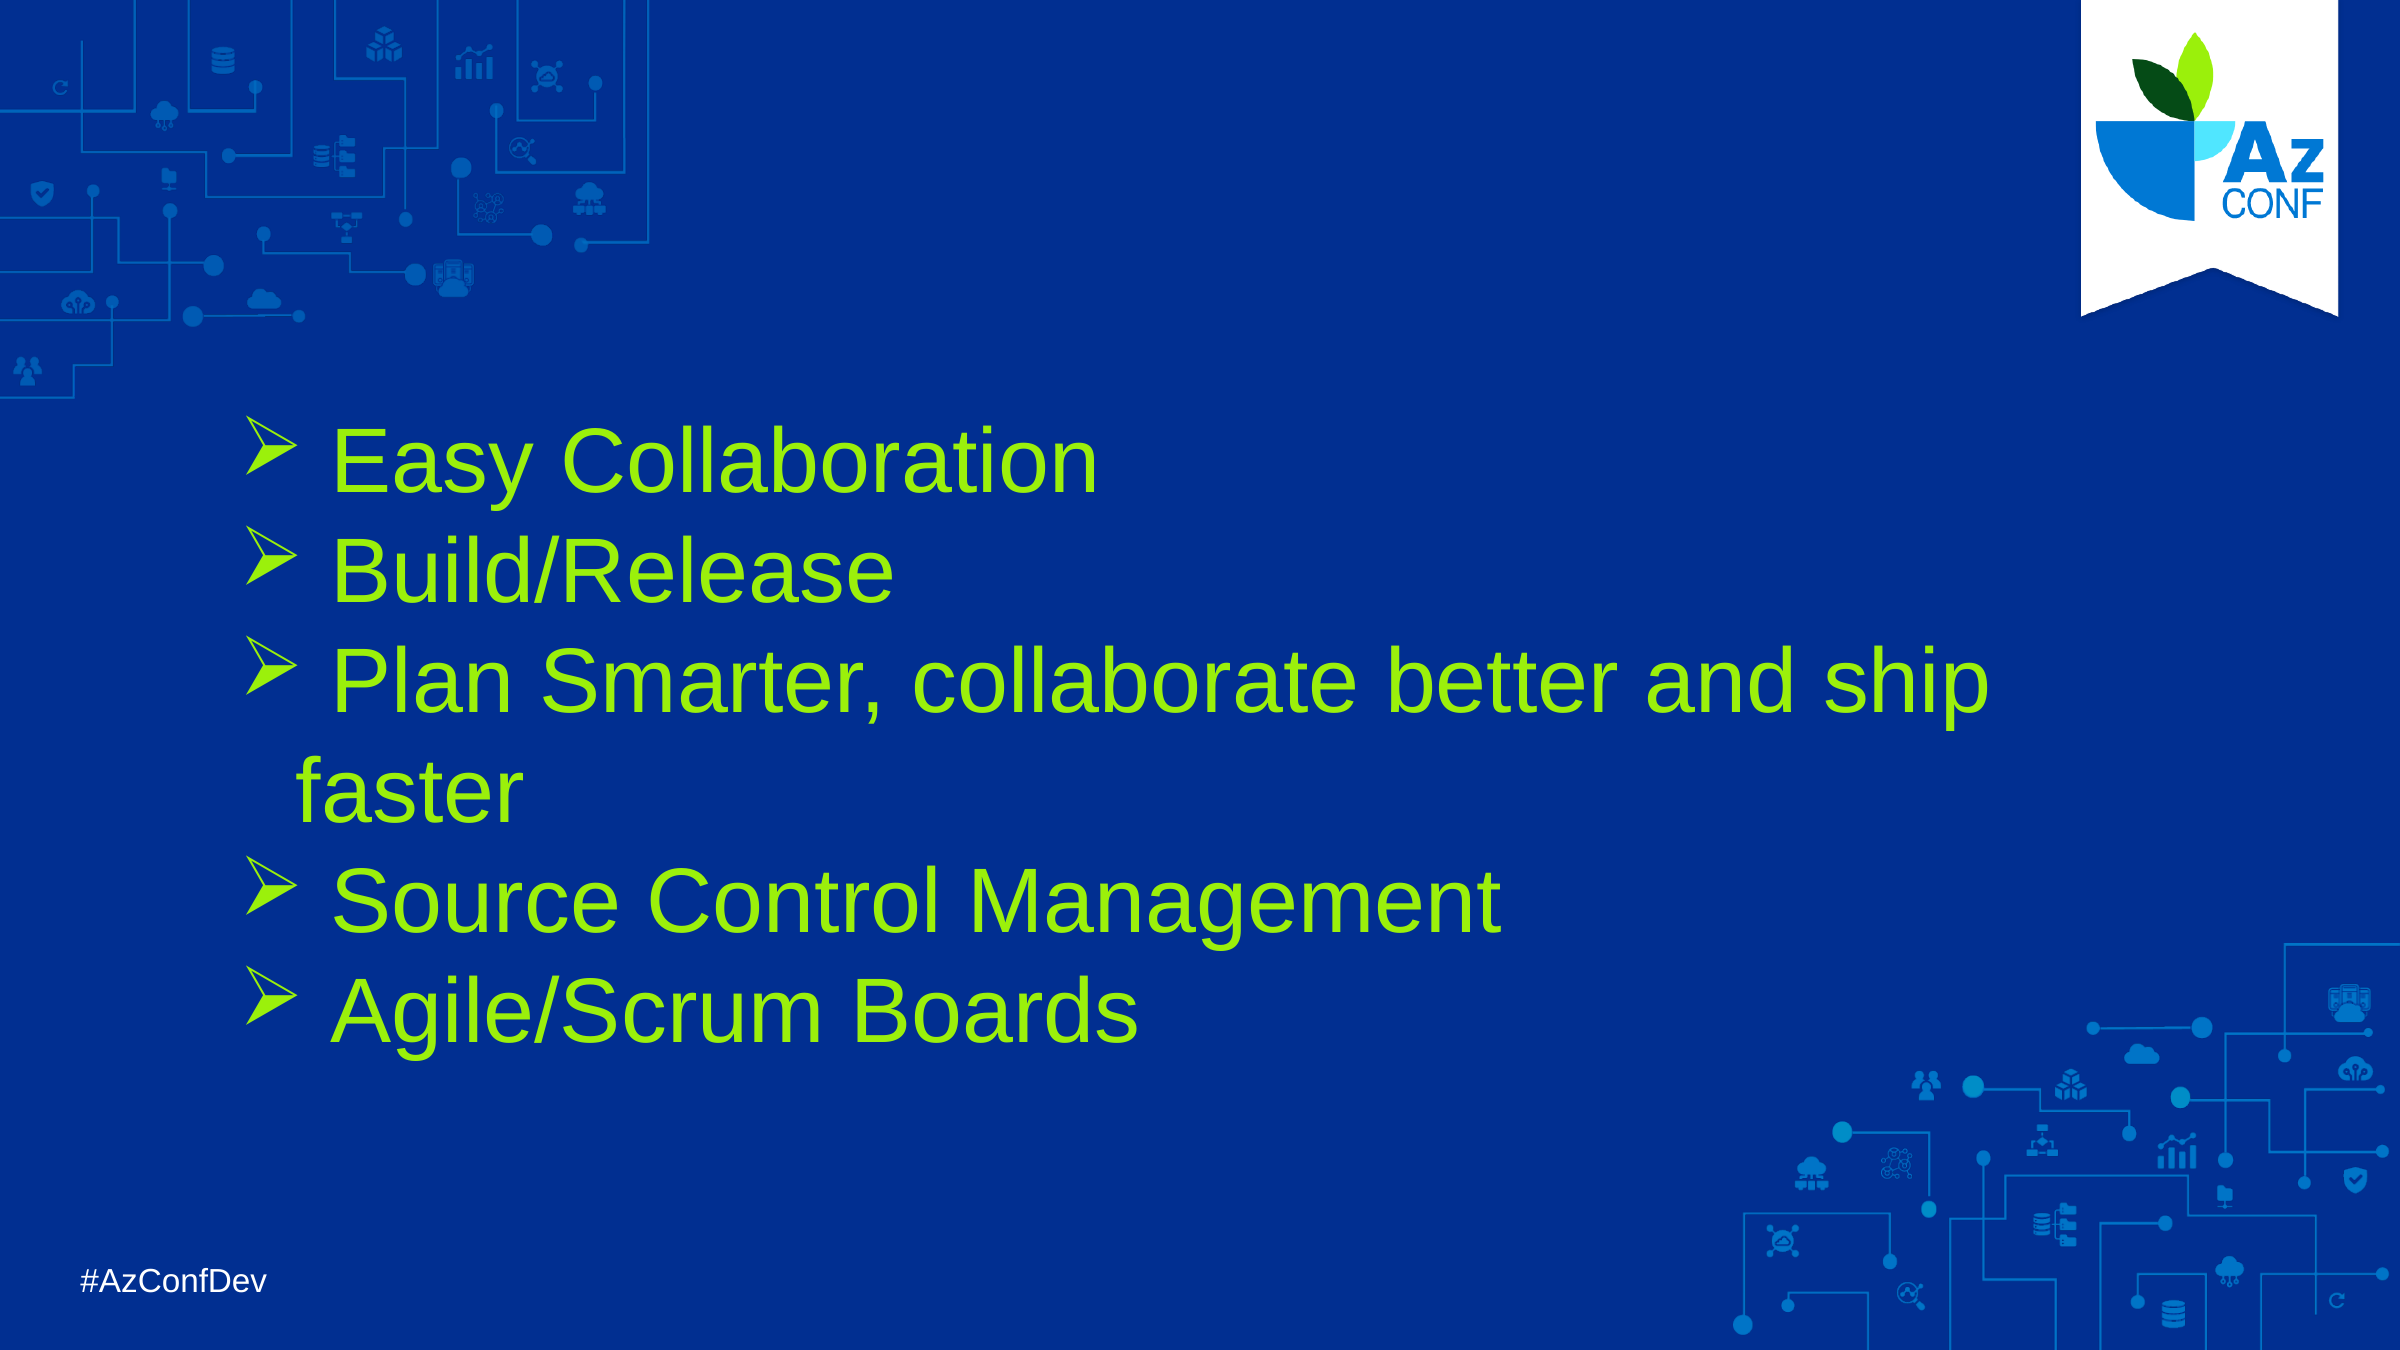

Easy Collaboration
 Build/Release
 Plan Smarter, collaborate better and ship faster
 Source Control Management
 Agile/Scrum Boards